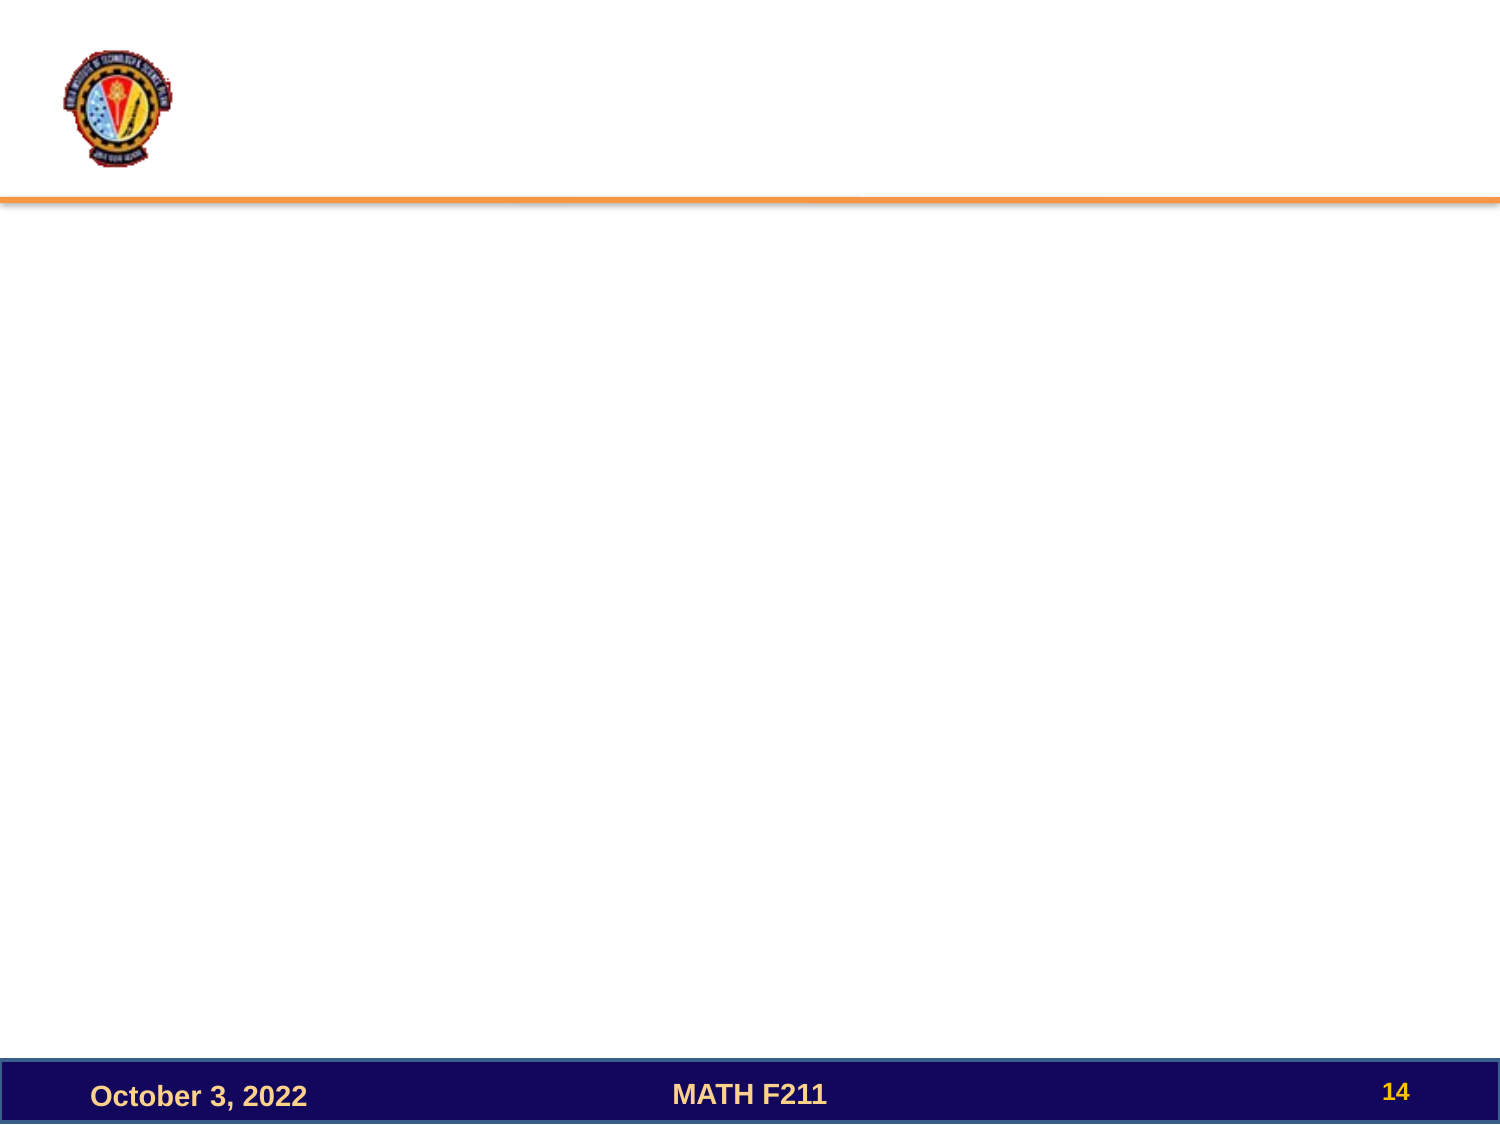

#

14
MATH F211
October 3, 2022